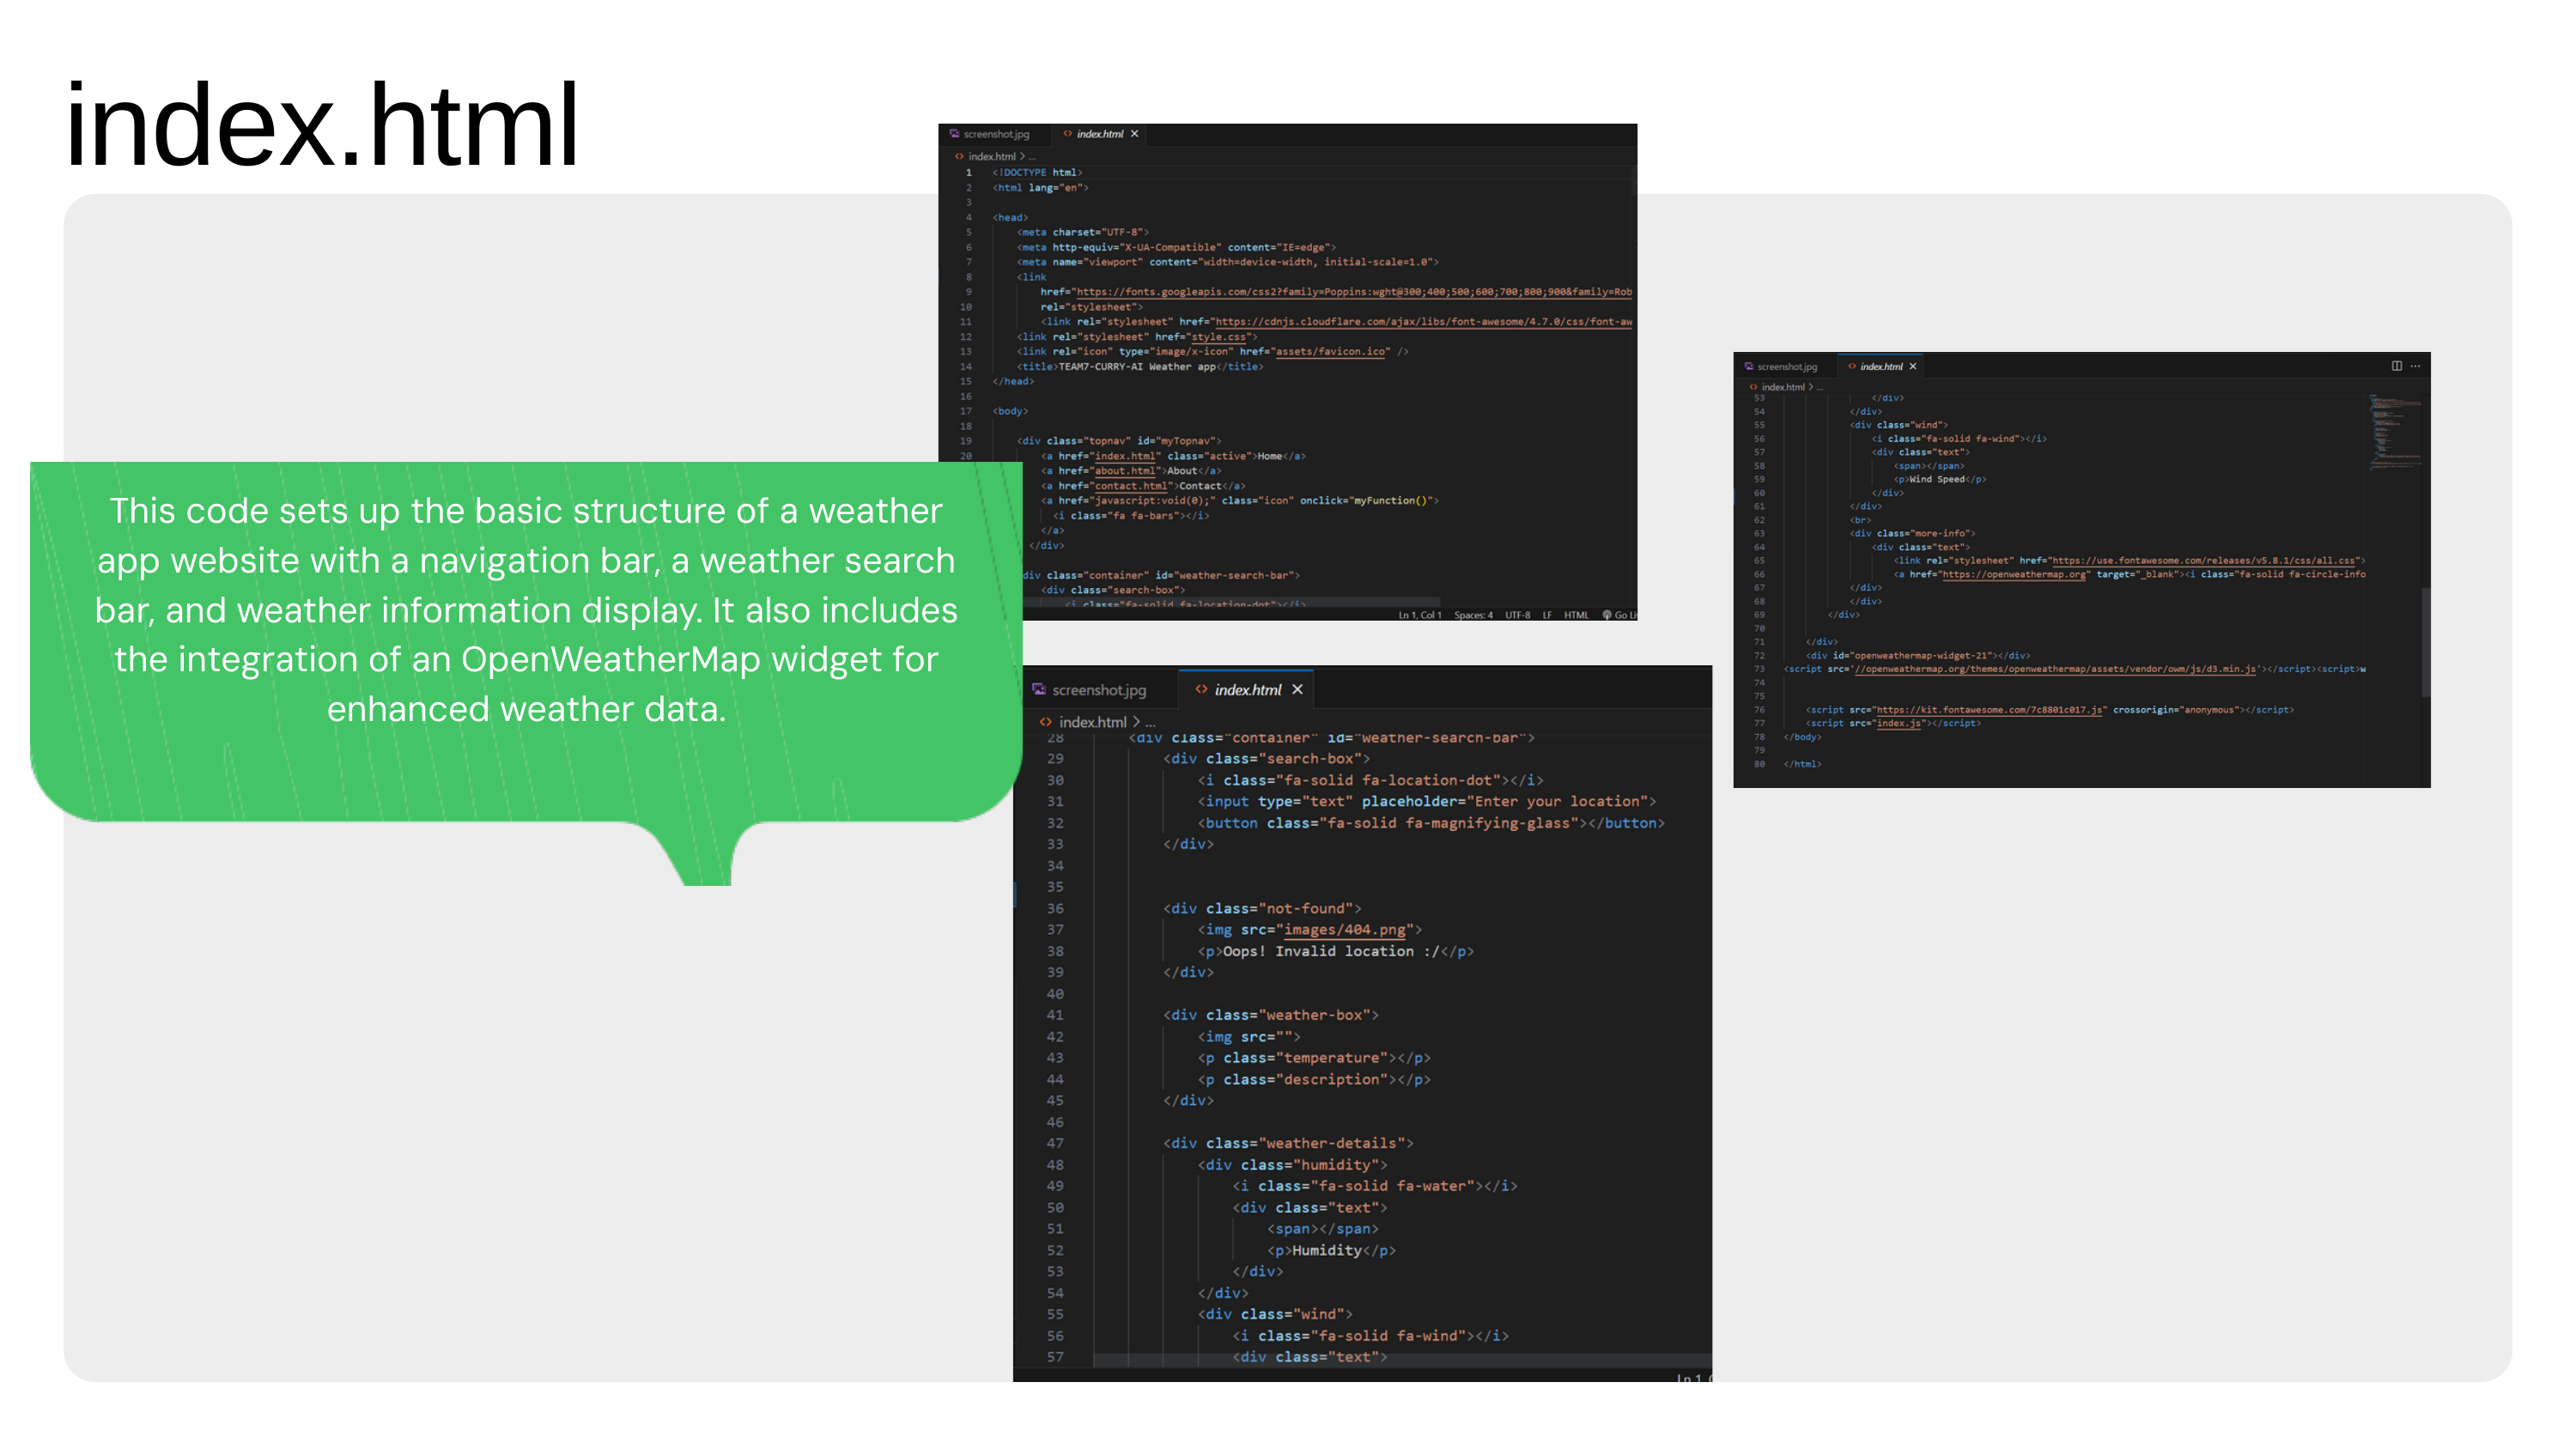

index.html

This code sets up the basic structure of a weather app website with a navigation bar, a weather search bar, and weather information display. It also includes the integration of an OpenWeatherMap widget for enhanced weather data.